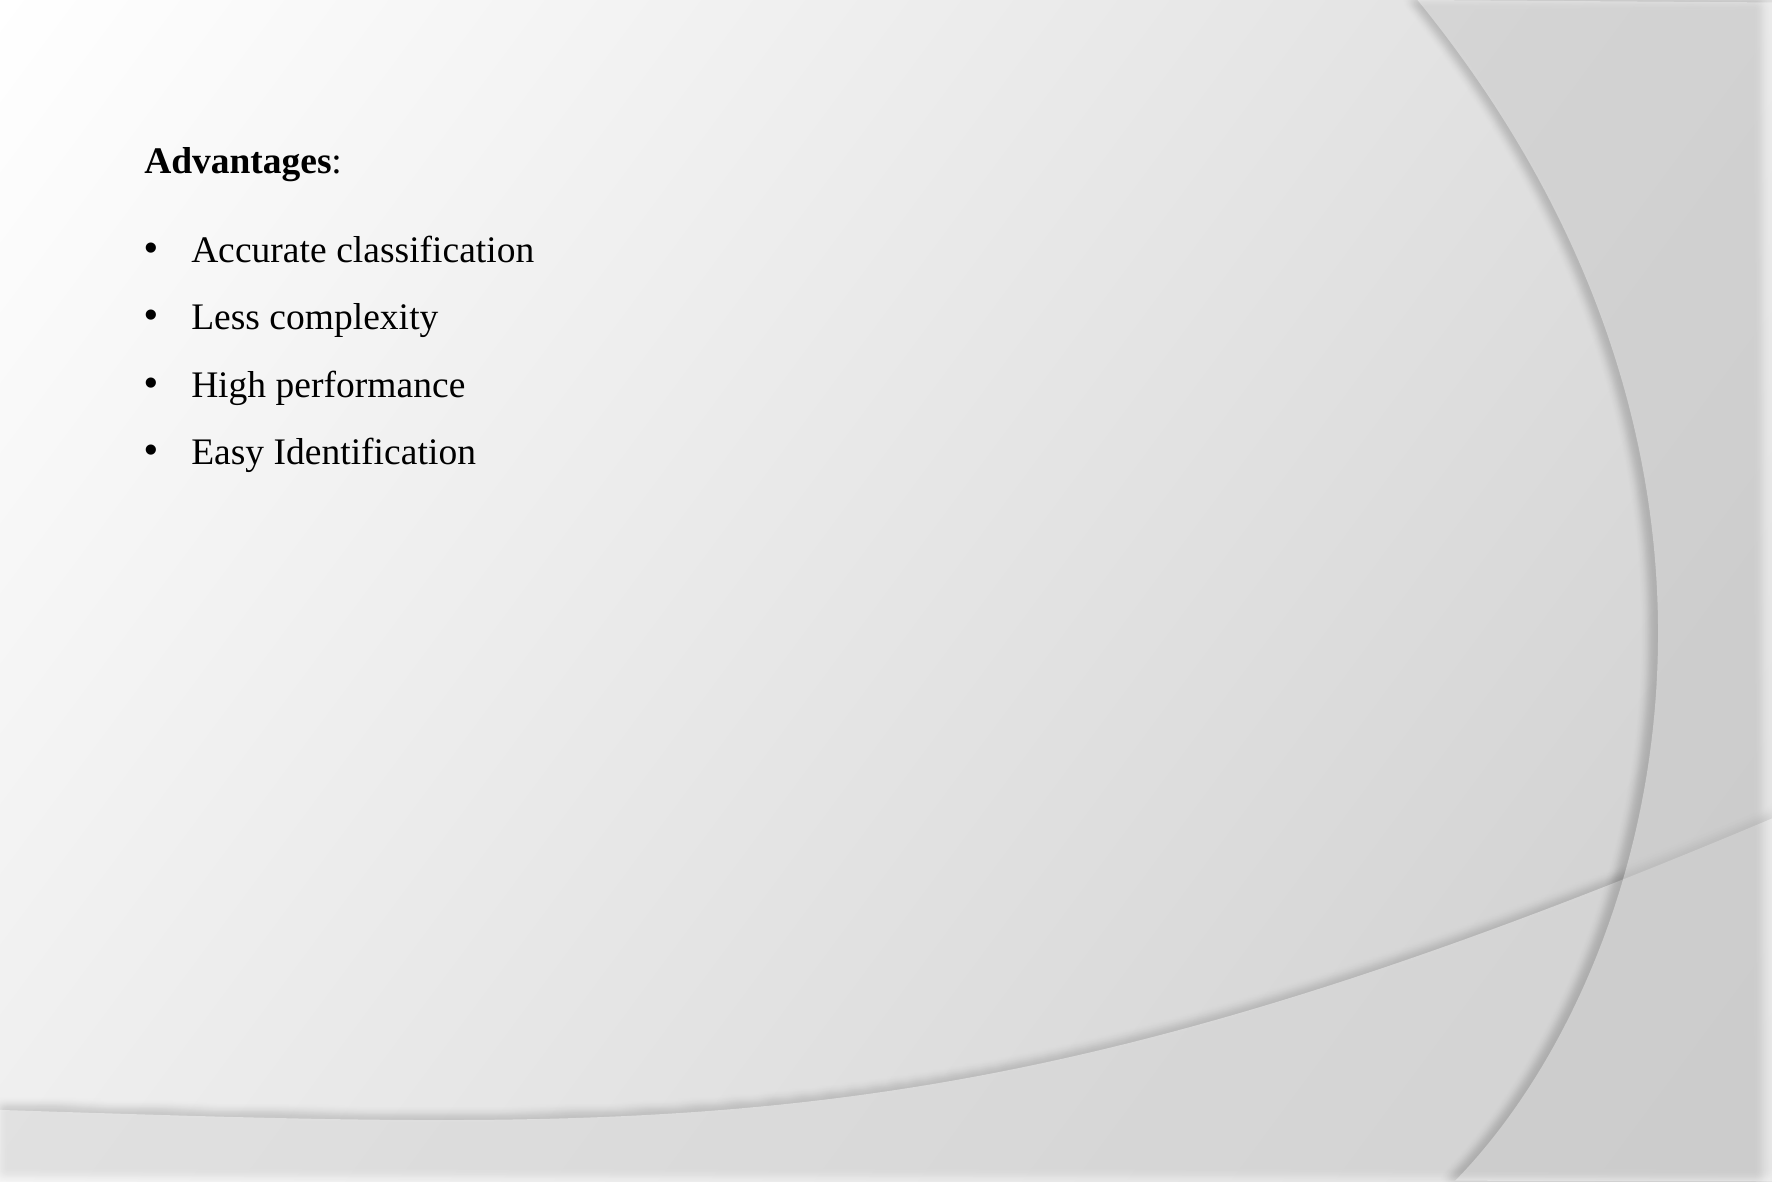

Advantages:
Accurate classification
Less complexity
High performance
Easy Identification